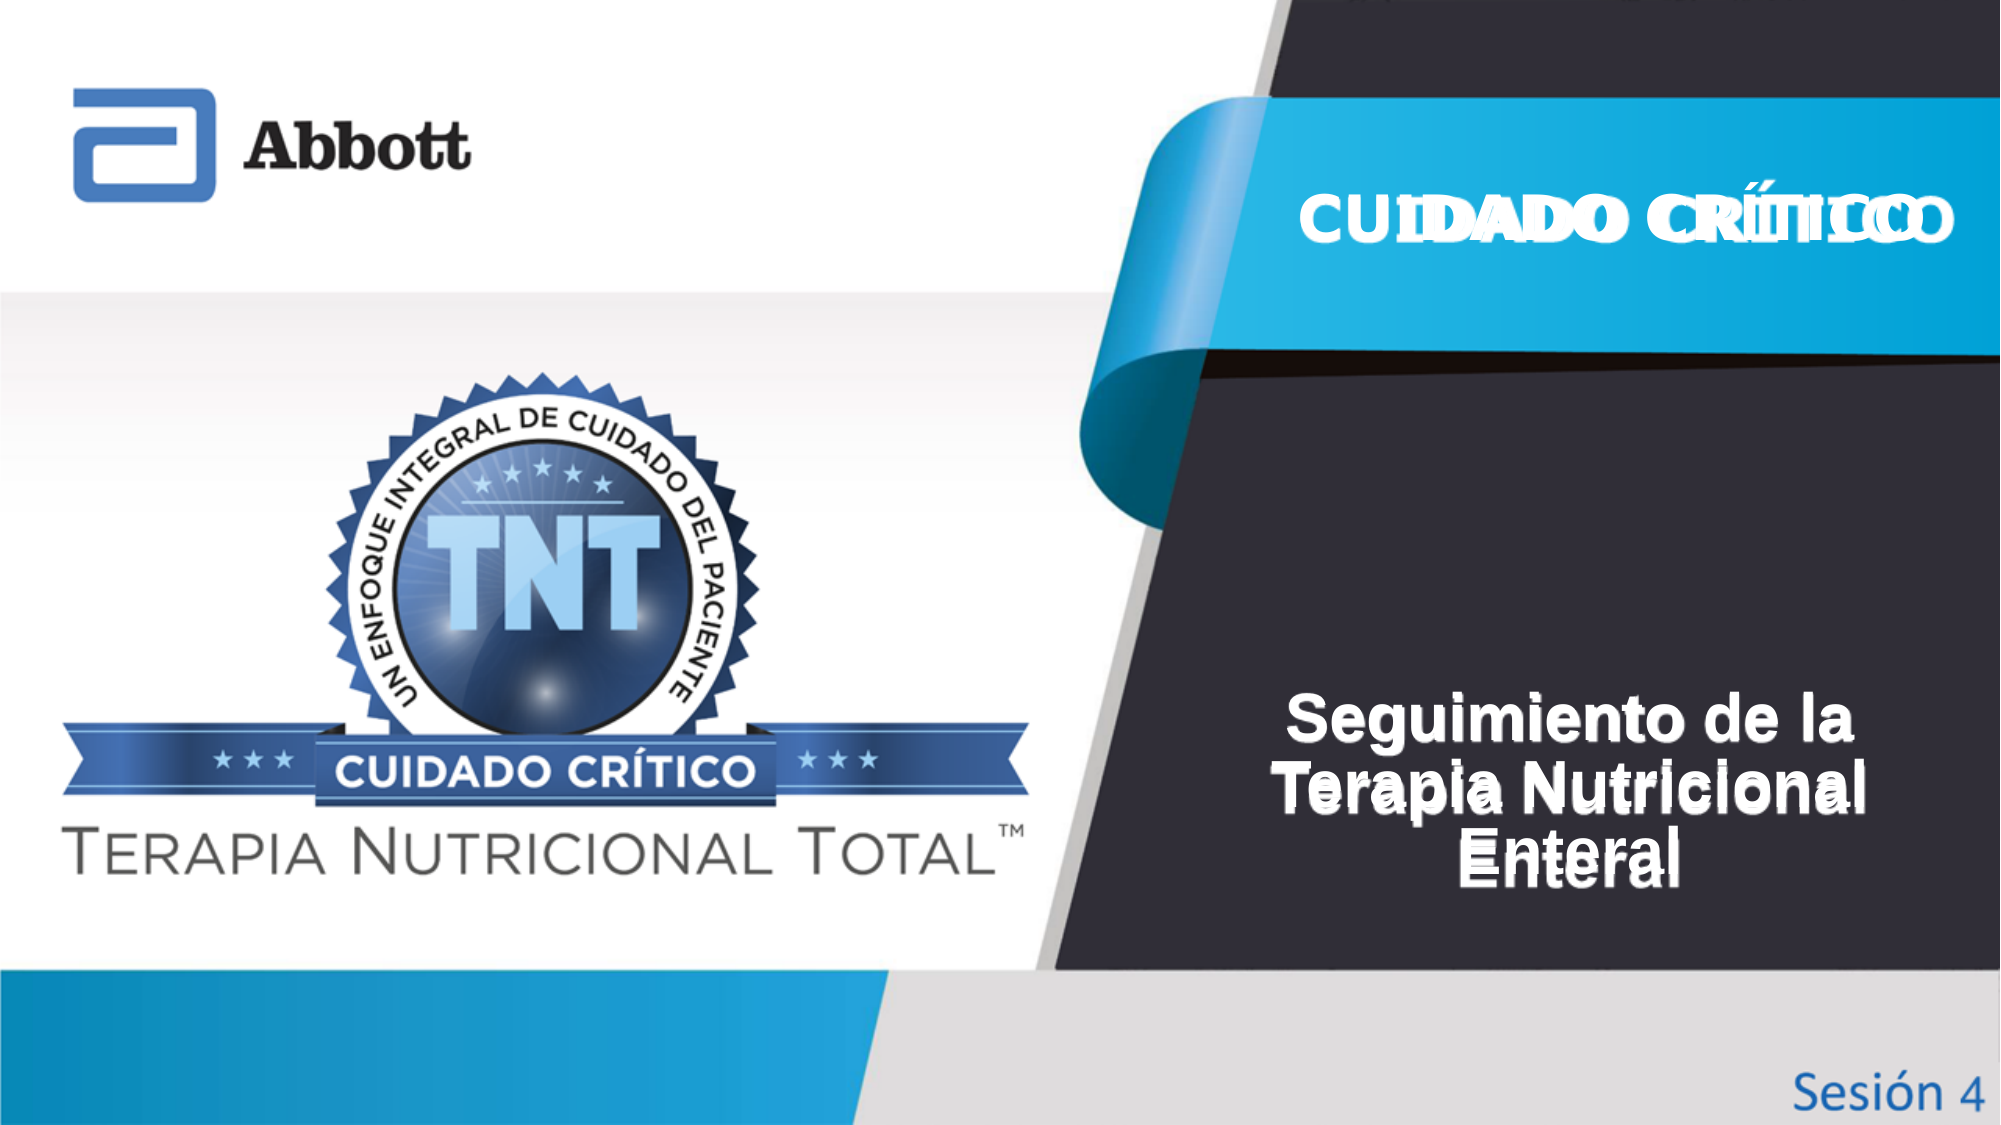

CUIDADO CRÍTICO
Seguimiento de la Terapia Nutricional Enteral